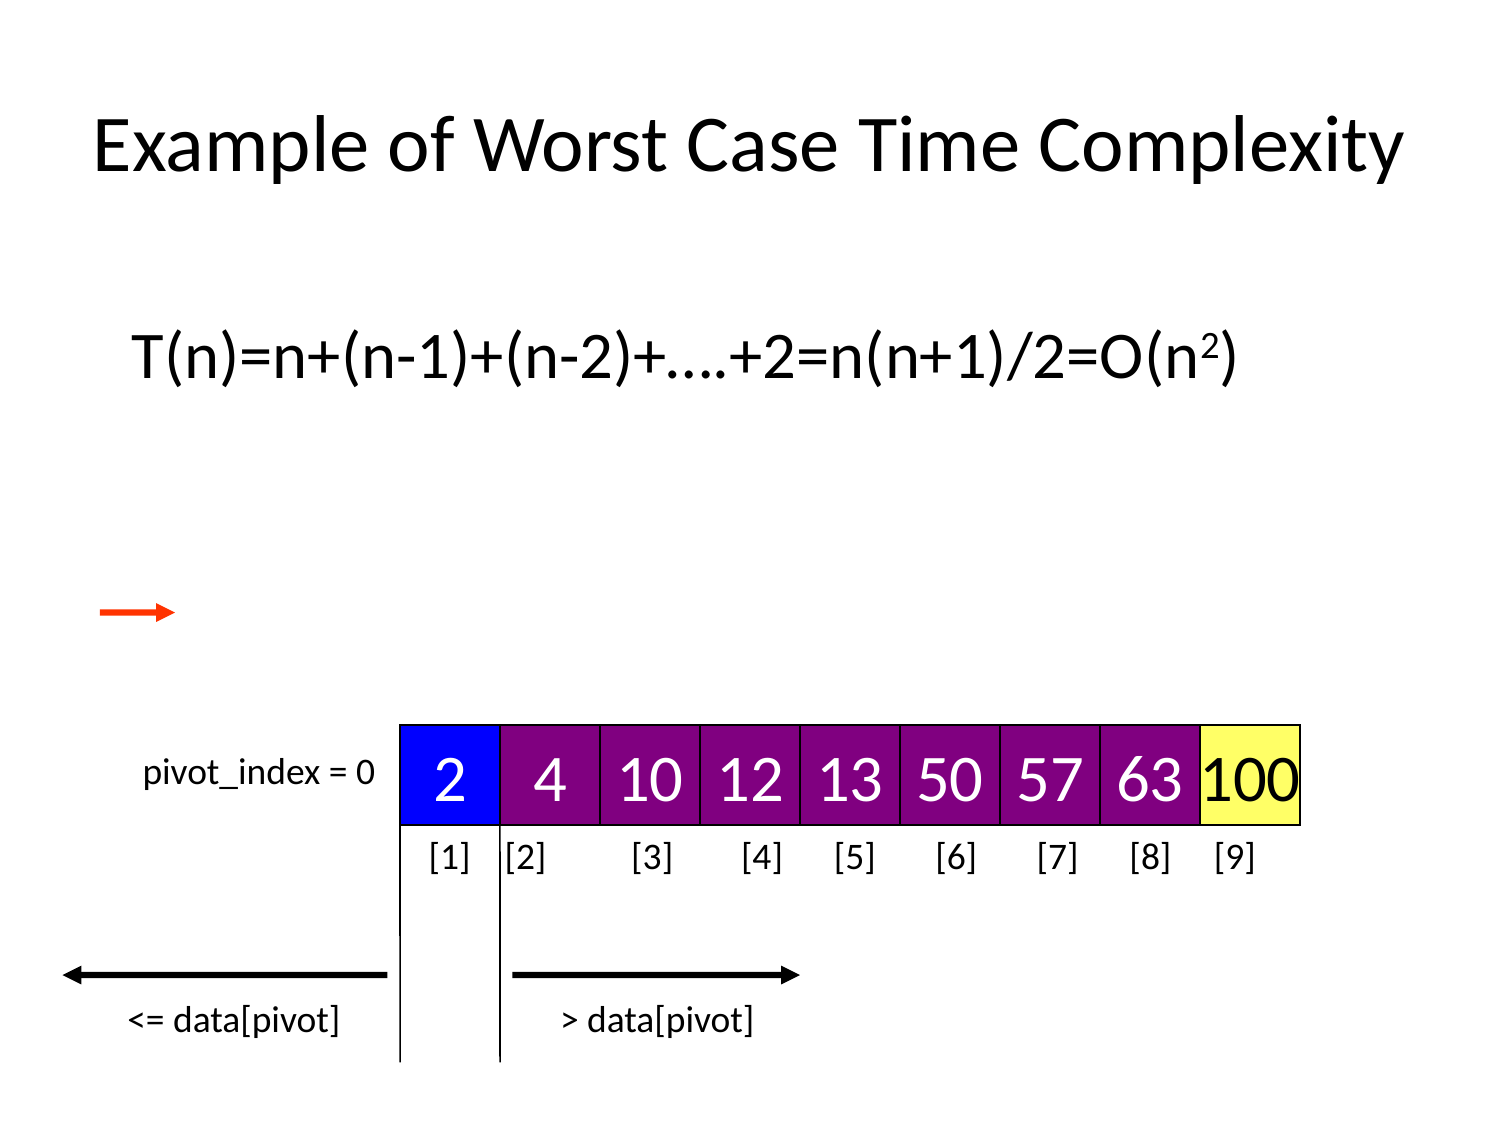

# Example of Worst Case Time Complexity

T(n)=n+(n-1)+(n-2)+….+2=n(n+1)/2=O(n2)

2

4

10
12
13
50
57
63
100
pivot_index = 0
[1]    [2]          [3]        [4]      [5]       [6]       [7]      [8]     [9]

<= data[pivot]
> data[pivot]